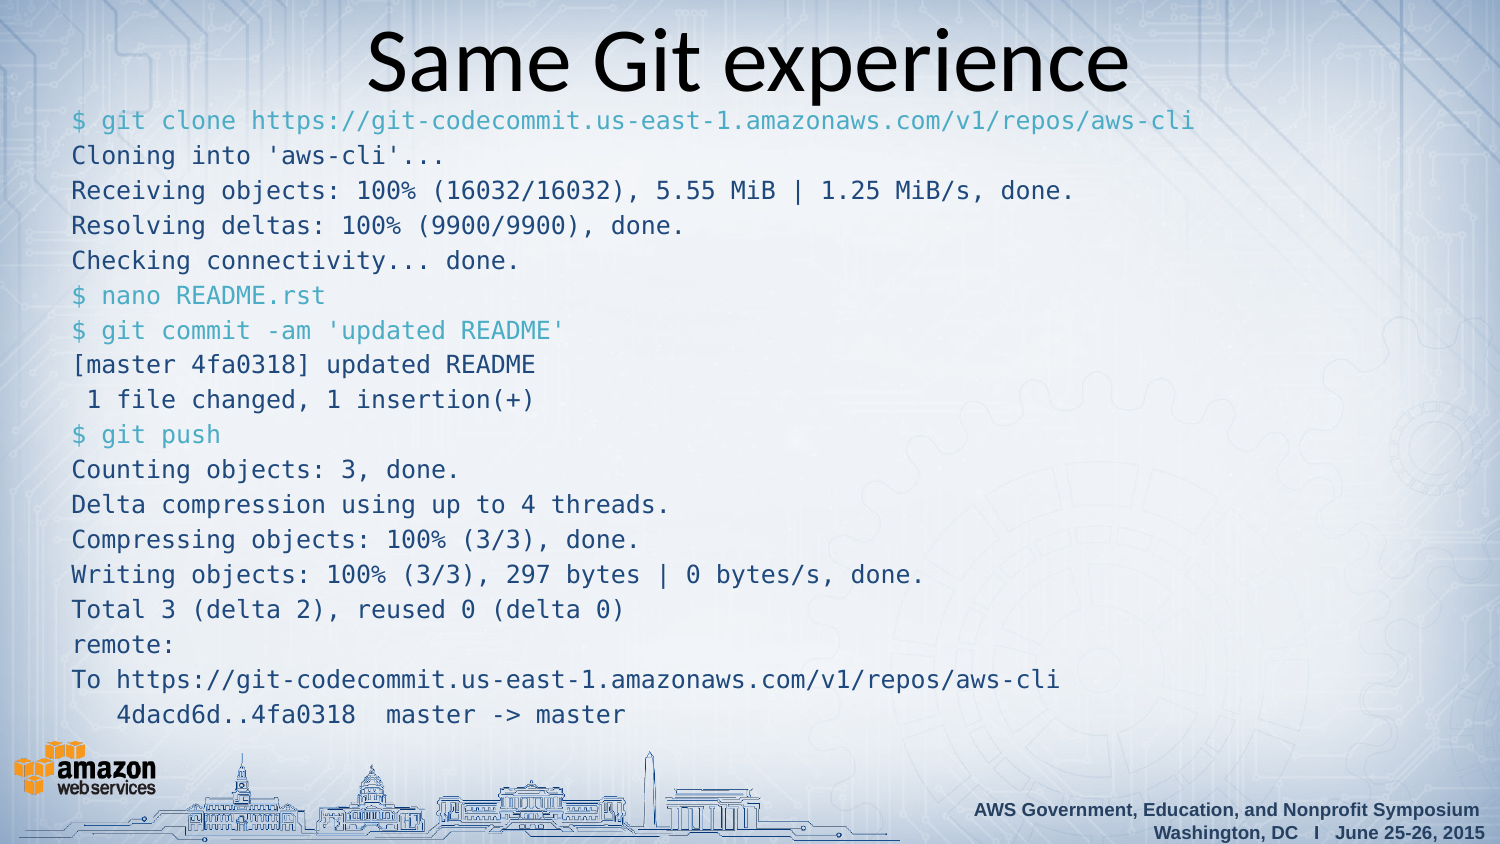

# Same Git experience
$ git clone https://git-codecommit.us-east-1.amazonaws.com/v1/repos/aws-cli
Cloning into 'aws-cli'...
Receiving objects: 100% (16032/16032), 5.55 MiB | 1.25 MiB/s, done.
Resolving deltas: 100% (9900/9900), done.
Checking connectivity... done.
$ nano README.rst
$ git commit -am 'updated README'
[master 4fa0318] updated README
 1 file changed, 1 insertion(+)
$ git push
Counting objects: 3, done.
Delta compression using up to 4 threads.
Compressing objects: 100% (3/3), done.
Writing objects: 100% (3/3), 297 bytes | 0 bytes/s, done.
Total 3 (delta 2), reused 0 (delta 0)
remote:
To https://git-codecommit.us-east-1.amazonaws.com/v1/repos/aws-cli
   4dacd6d..4fa0318  master -> master